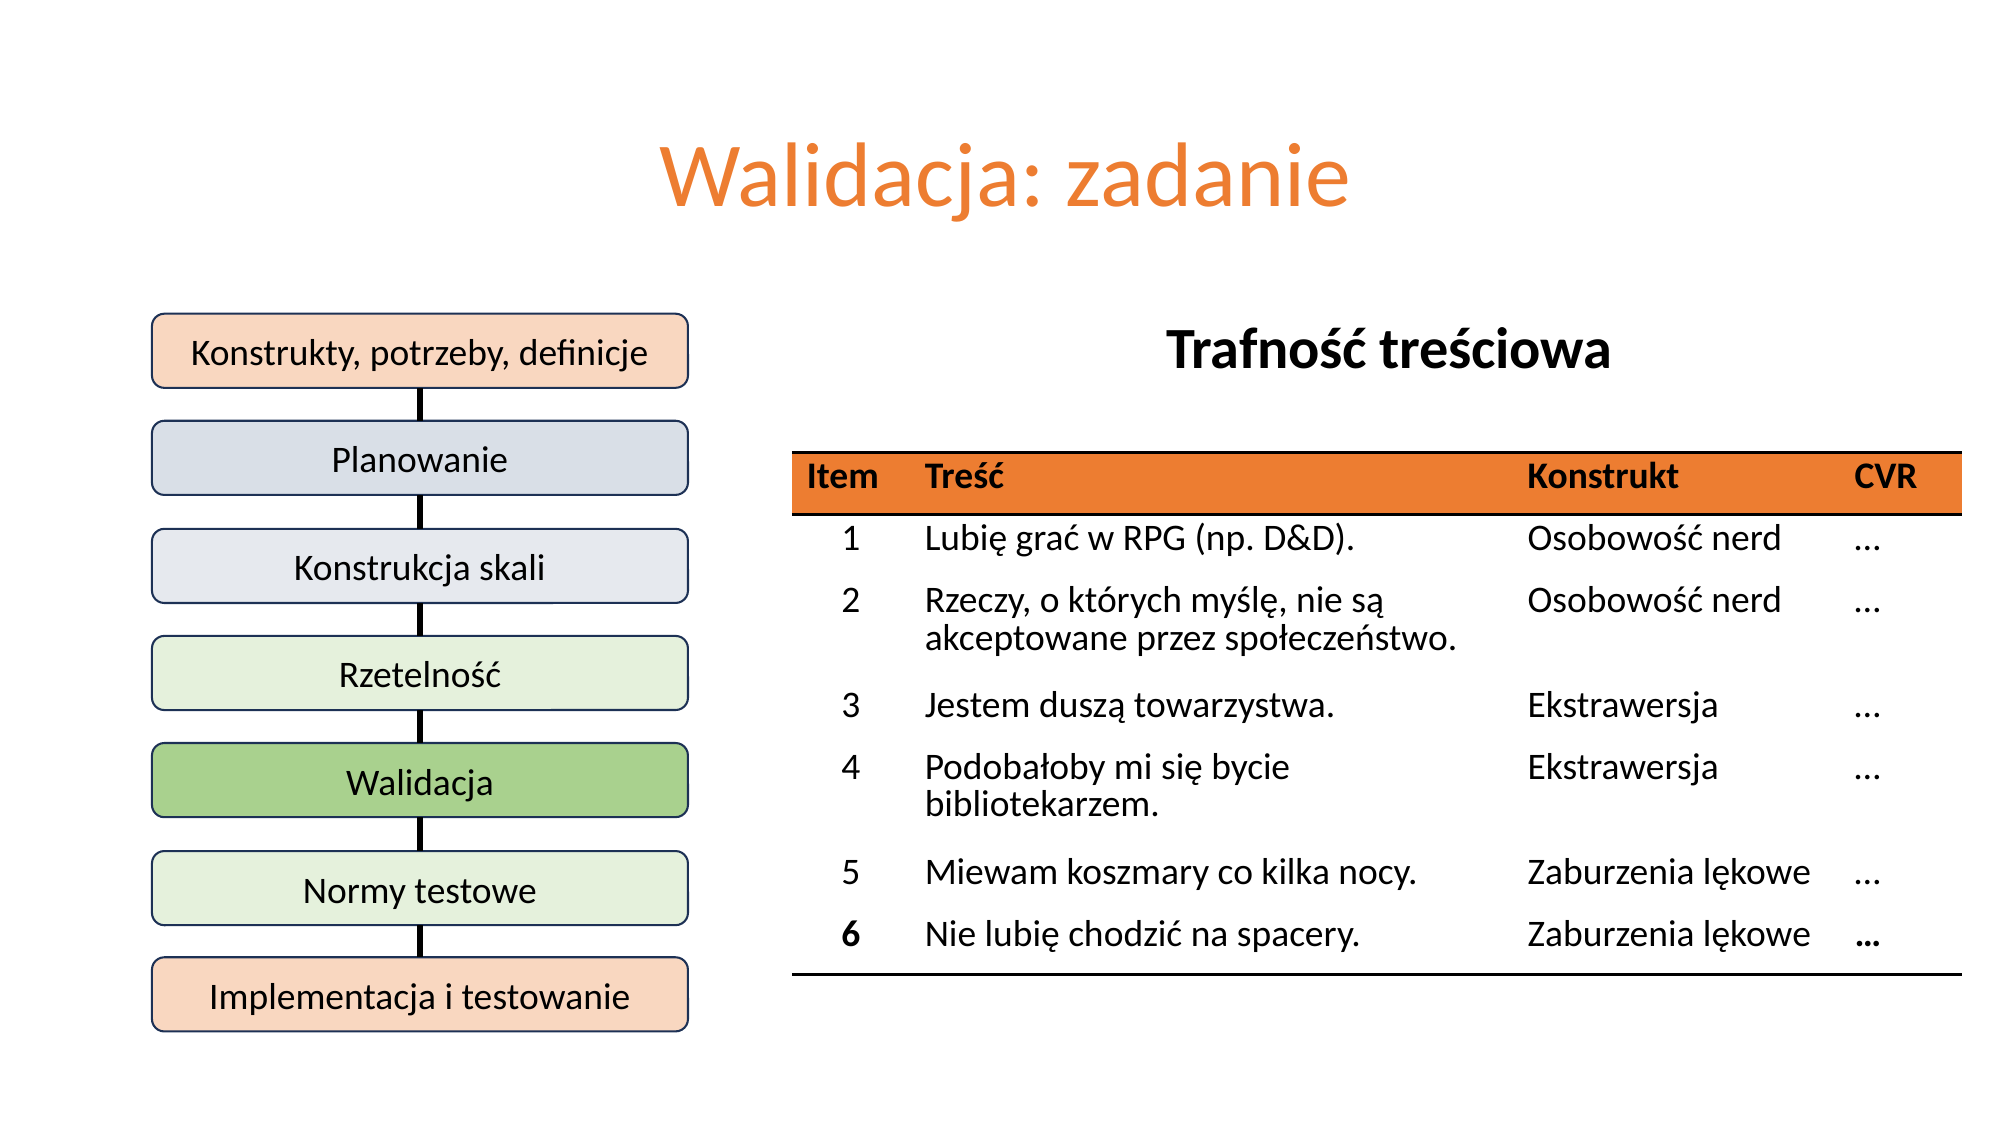

# Walidacja: zadanie
Trafność treściowa
Konstrukty, potrzeby, definicje
Planowanie
| Item | Treść | Konstrukt | CVR |
| --- | --- | --- | --- |
| 1 | Lubię grać w RPG (np. D&D). | Osobowość nerd | … |
| 2 | Rzeczy, o których myślę, nie są akceptowane przez społeczeństwo. | Osobowość nerd | … |
| 3 | Jestem duszą towarzystwa. | Ekstrawersja | … |
| 4 | Podobałoby mi się bycie bibliotekarzem. | Ekstrawersja | … |
| 5 | Miewam koszmary co kilka nocy. | Zaburzenia lękowe | … |
| 6 | Nie lubię chodzić na spacery. | Zaburzenia lękowe | … |
Konstrukcja skali
Rzetelność
Walidacja
Normy testowe
Implementacja i testowanie